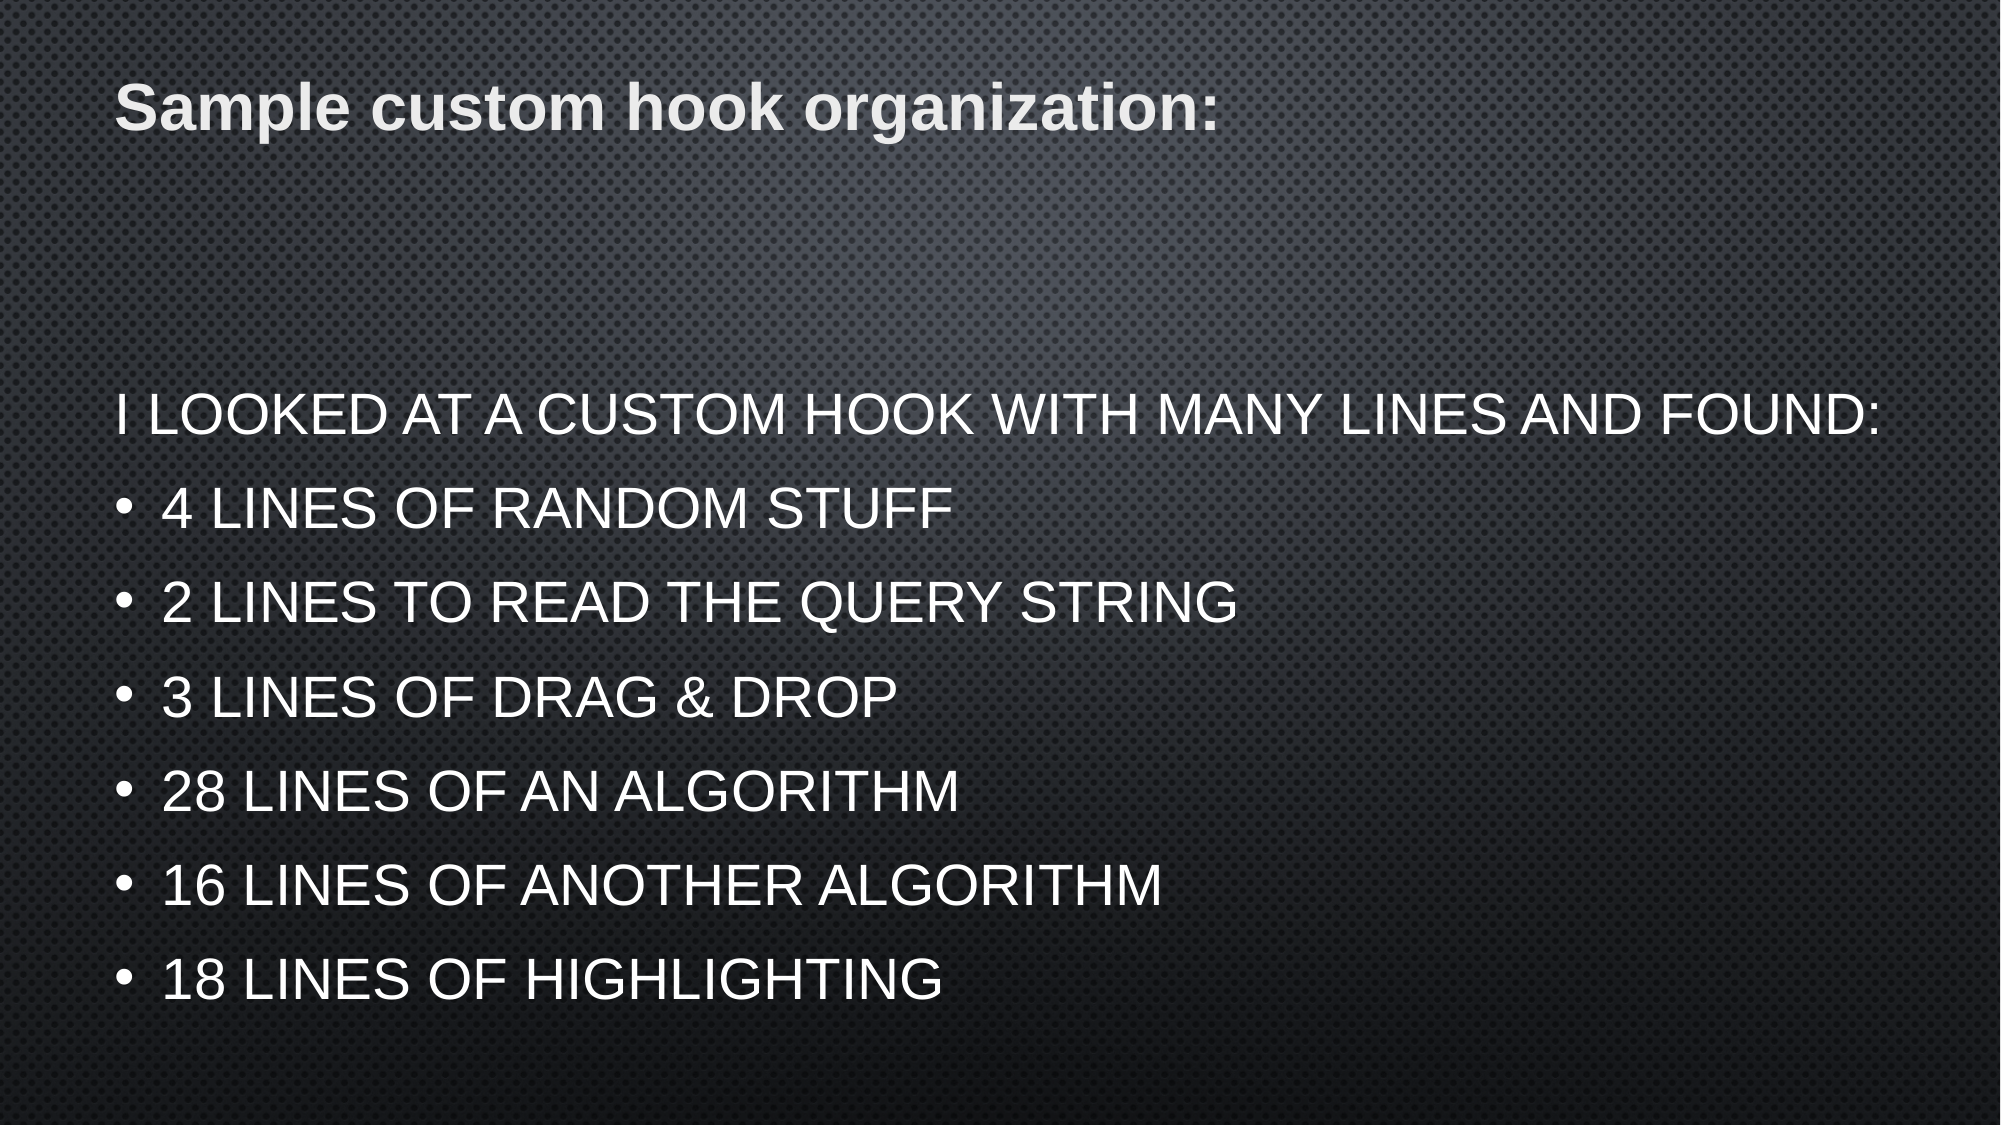

# Sample custom hook organization:
I looked at a custom hook with many lines and found:
4 lines of Random stuff
2 lines to read the query string
3 lines of drag & drop
28 lines of an algorithm
16 lines of another algorithm
18 lines of highlighting